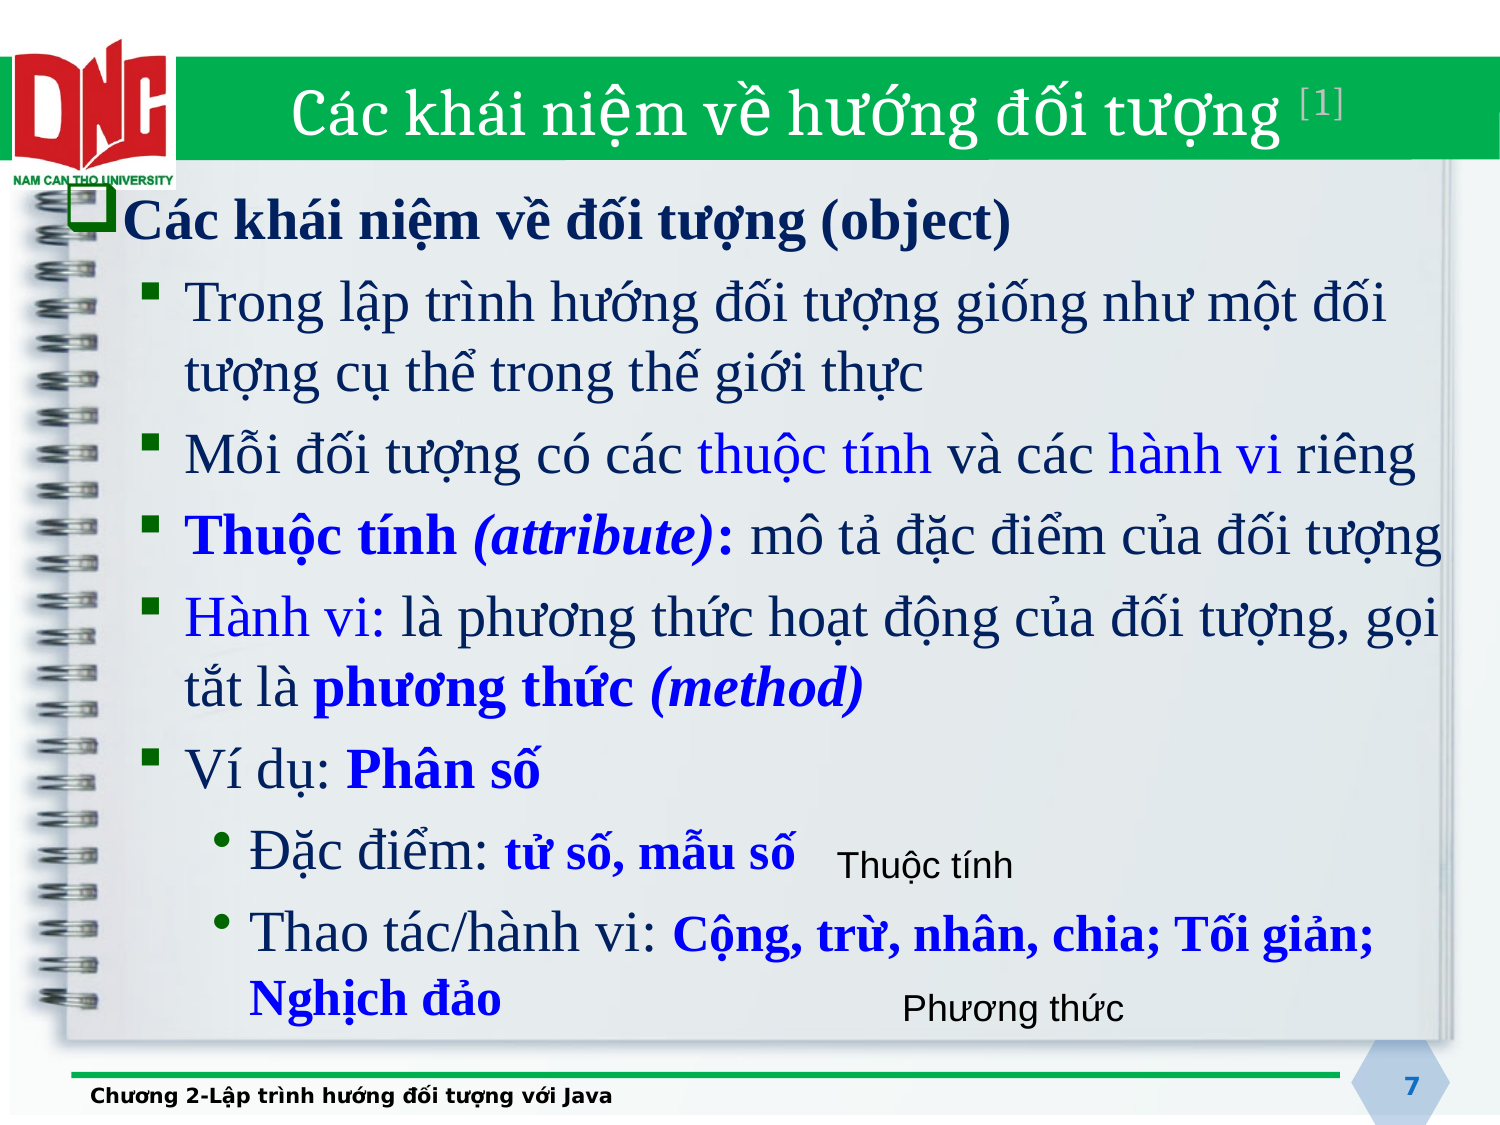

# Các khái niệm về hướng đối tượng [1]
Các khái niệm về đối tượng (object)
Trong lập trình hướng đối tượng giống như một đối tượng cụ thể trong thế giới thực
Mỗi đối tượng có các thuộc tính và các hành vi riêng
Thuộc tính (attribute): mô tả đặc điểm của đối tượng
Hành vi: là phương thức hoạt động của đối tượng, gọi tắt là phương thức (method)
Ví dụ: Phân số
Đặc điểm: tử số, mẫu số
Thao tác/hành vi: Cộng, trừ, nhân, chia; Tối giản; Nghịch đảo
Thuộc tính
Phương thức
7
Chương 2-Lập trình hướng đối tượng với Java